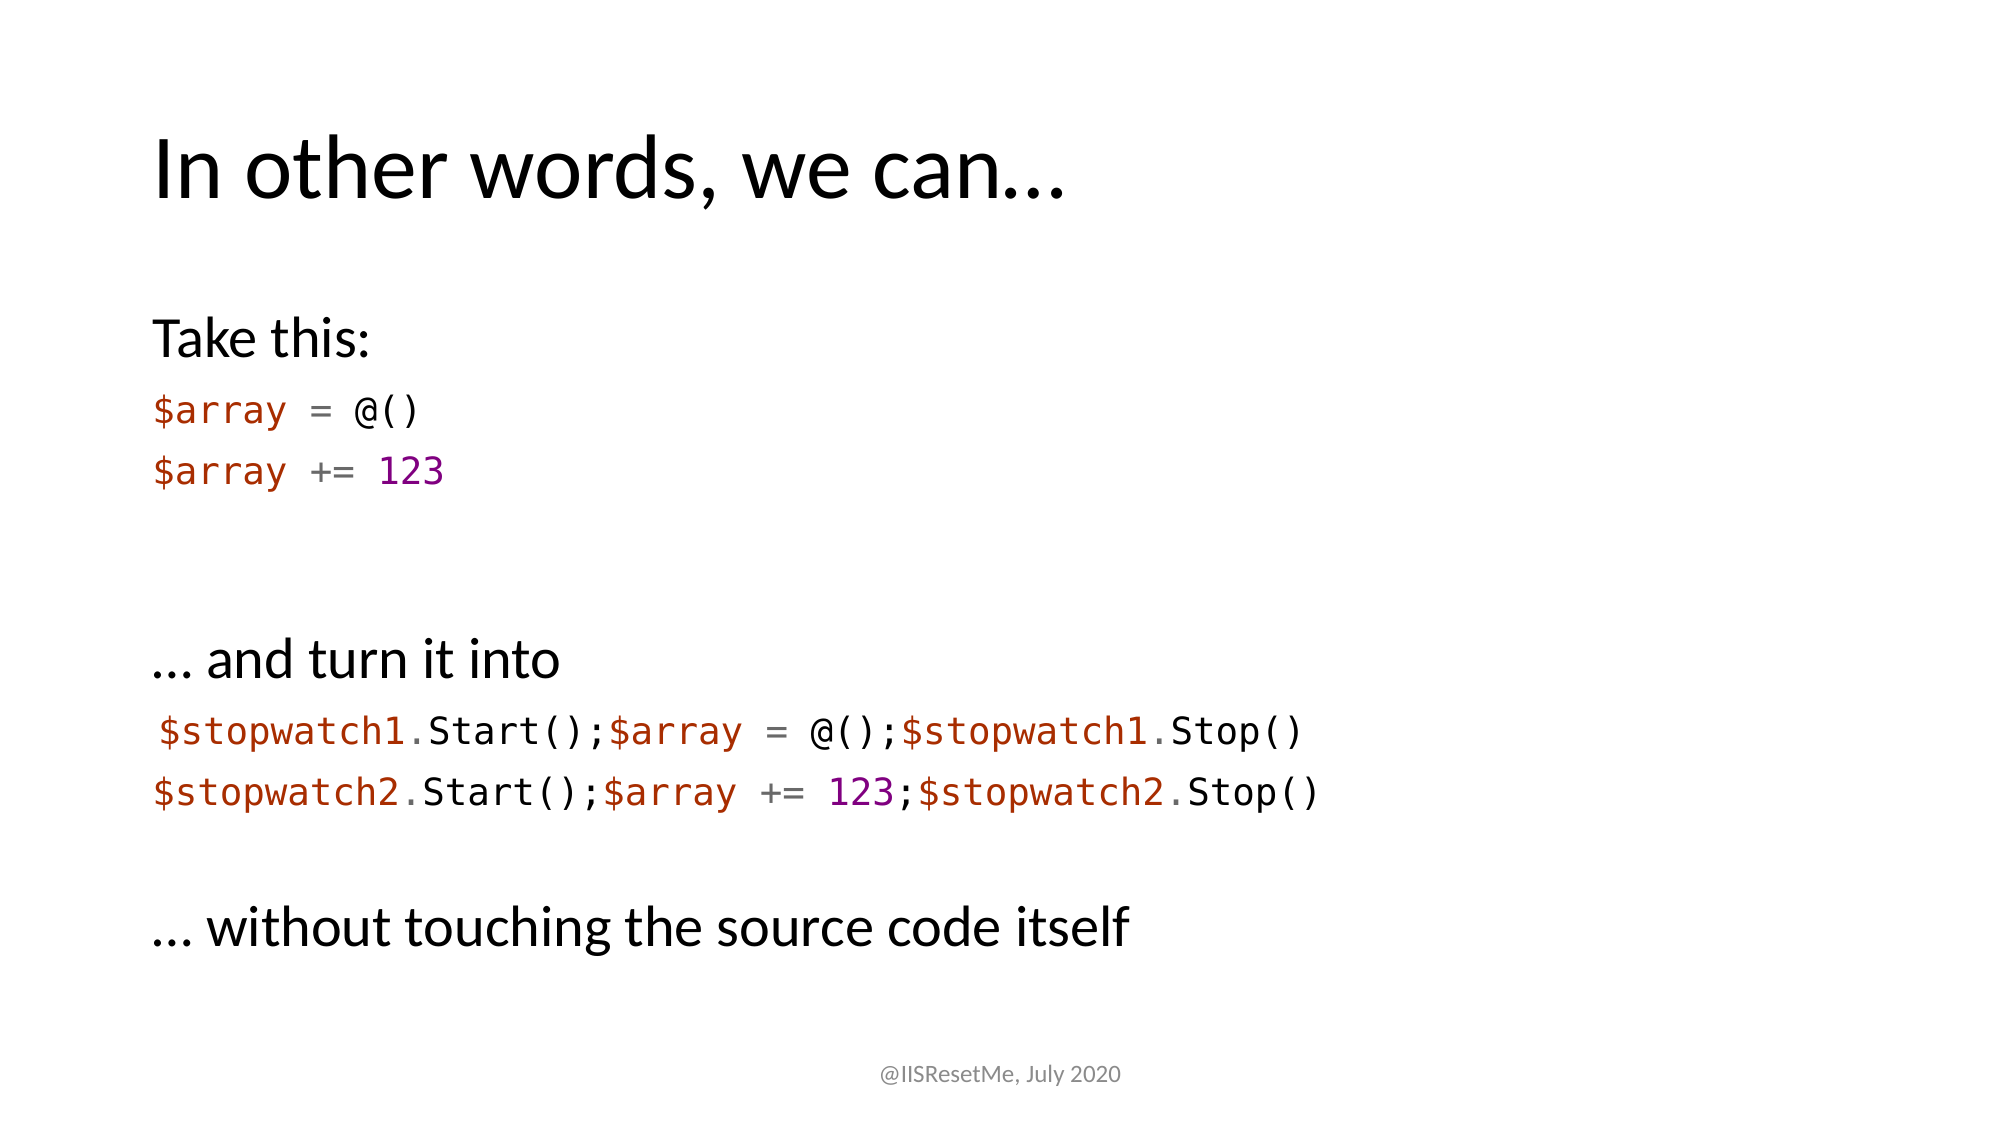

# In other words, we can…
Take this:
$array = @()
$array += 123

… and turn it into
 $stopwatch1.Start();$array = @();$stopwatch1.Stop()
$stopwatch2.Start();$array += 123;$stopwatch2.Stop()

… without touching the source code itself

@IISResetMe, July 2020